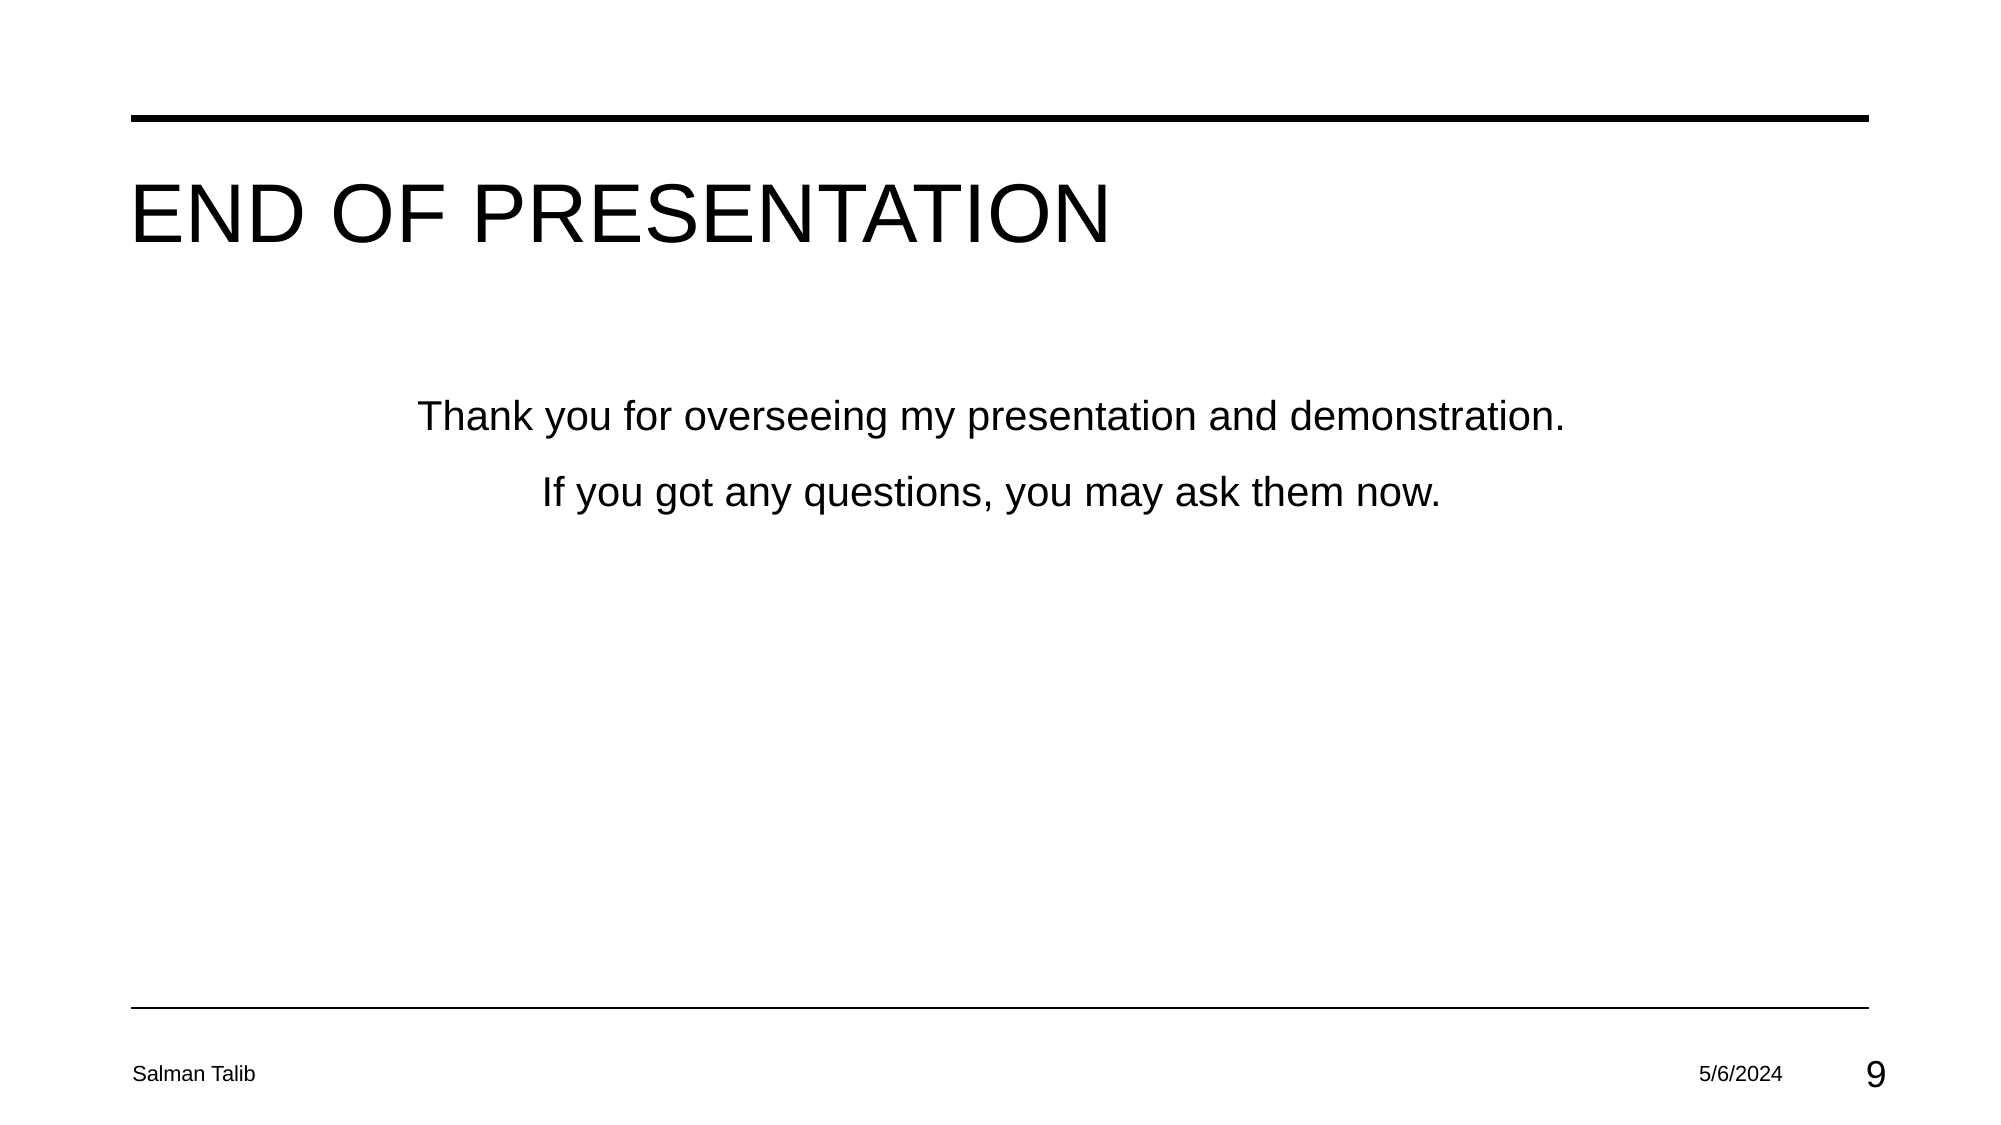

# End of Presentation
Thank you for overseeing my presentation and demonstration.
If you got any questions, you may ask them now.
Salman Talib
5/6/2024
9